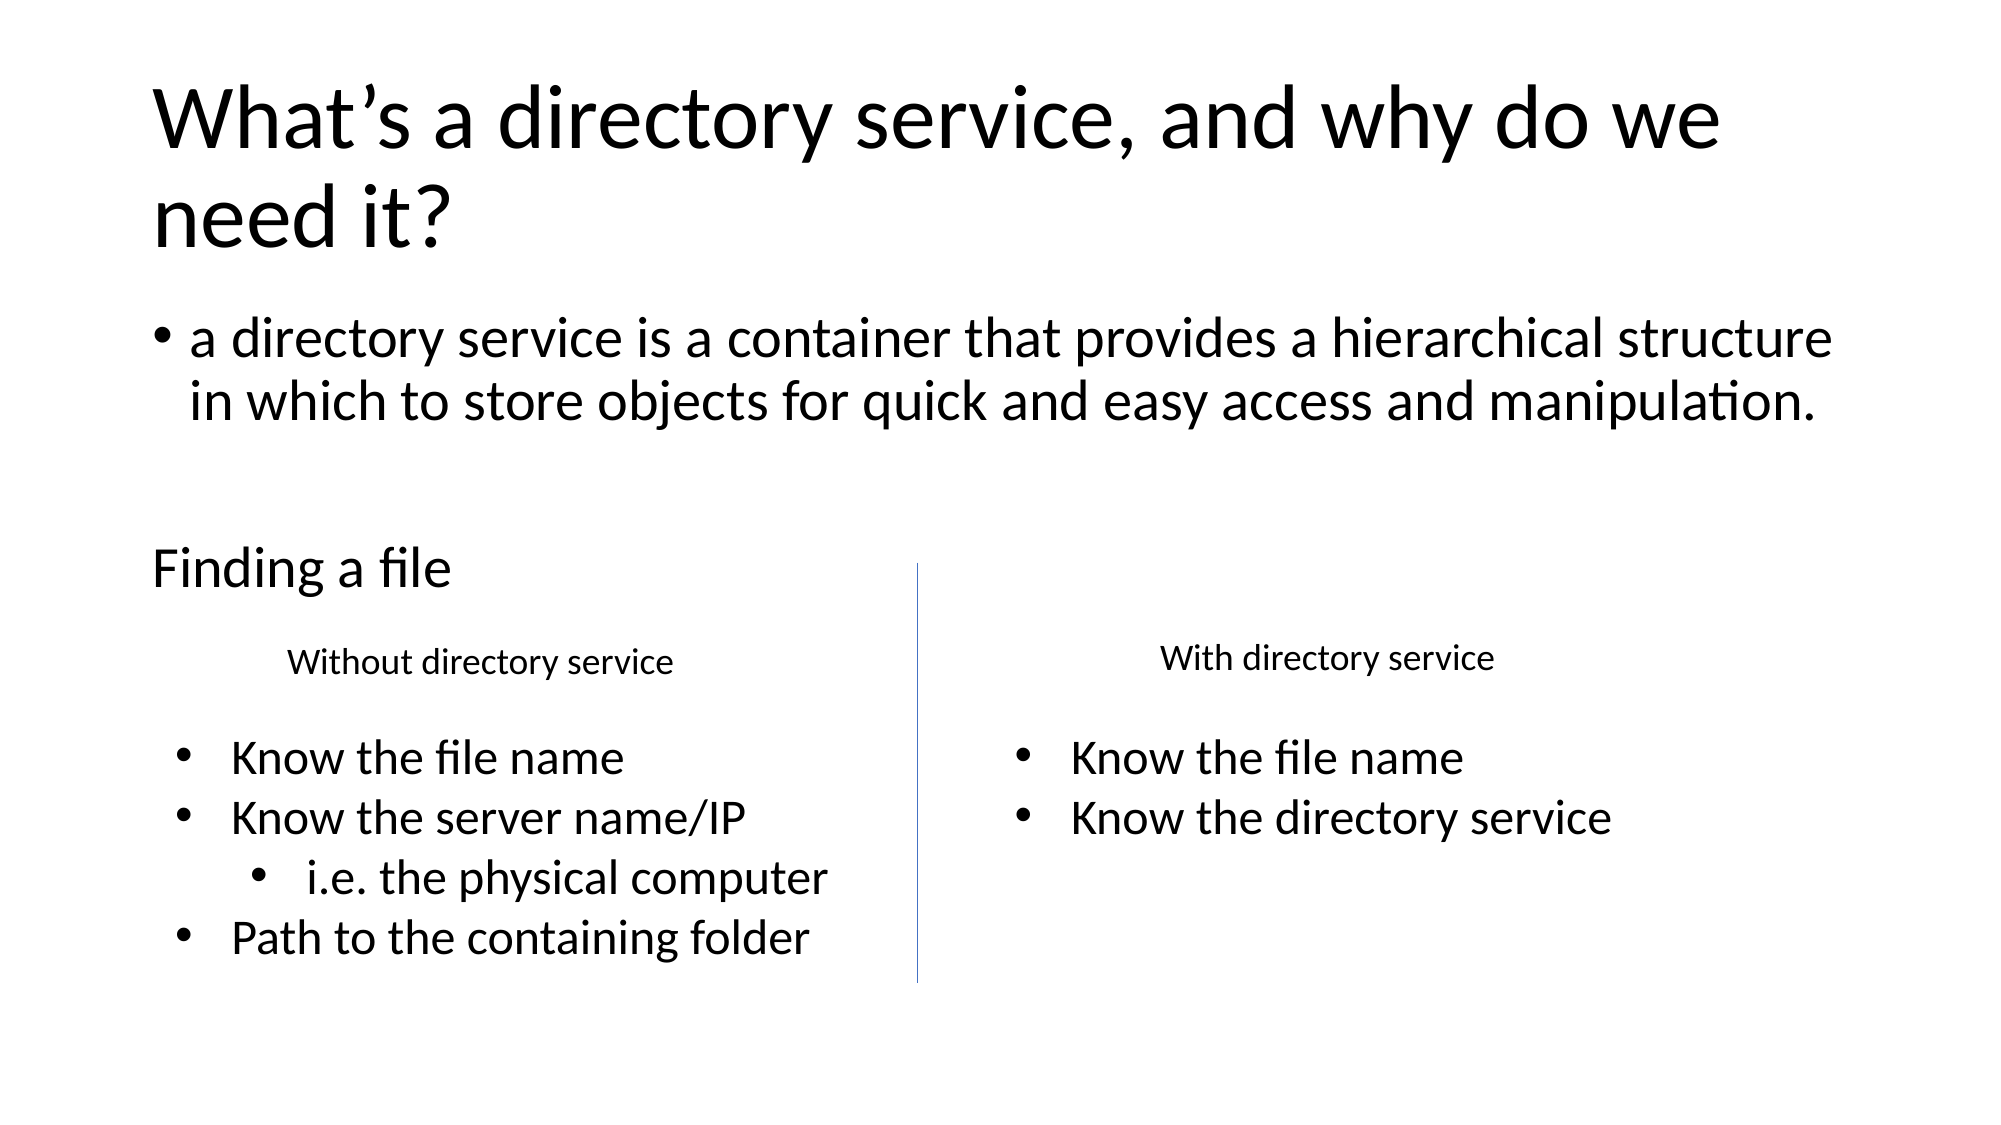

# What’s a directory service, and why do we need it?
a directory service is a container that provides a hierarchical structure in which to store objects for quick and easy access and manipulation.

Finding a file

With directory service
Without directory service
Know the file name
Know the server name/IP
i.e. the physical computer
Path to the containing folder

Know the file name
Know the directory service